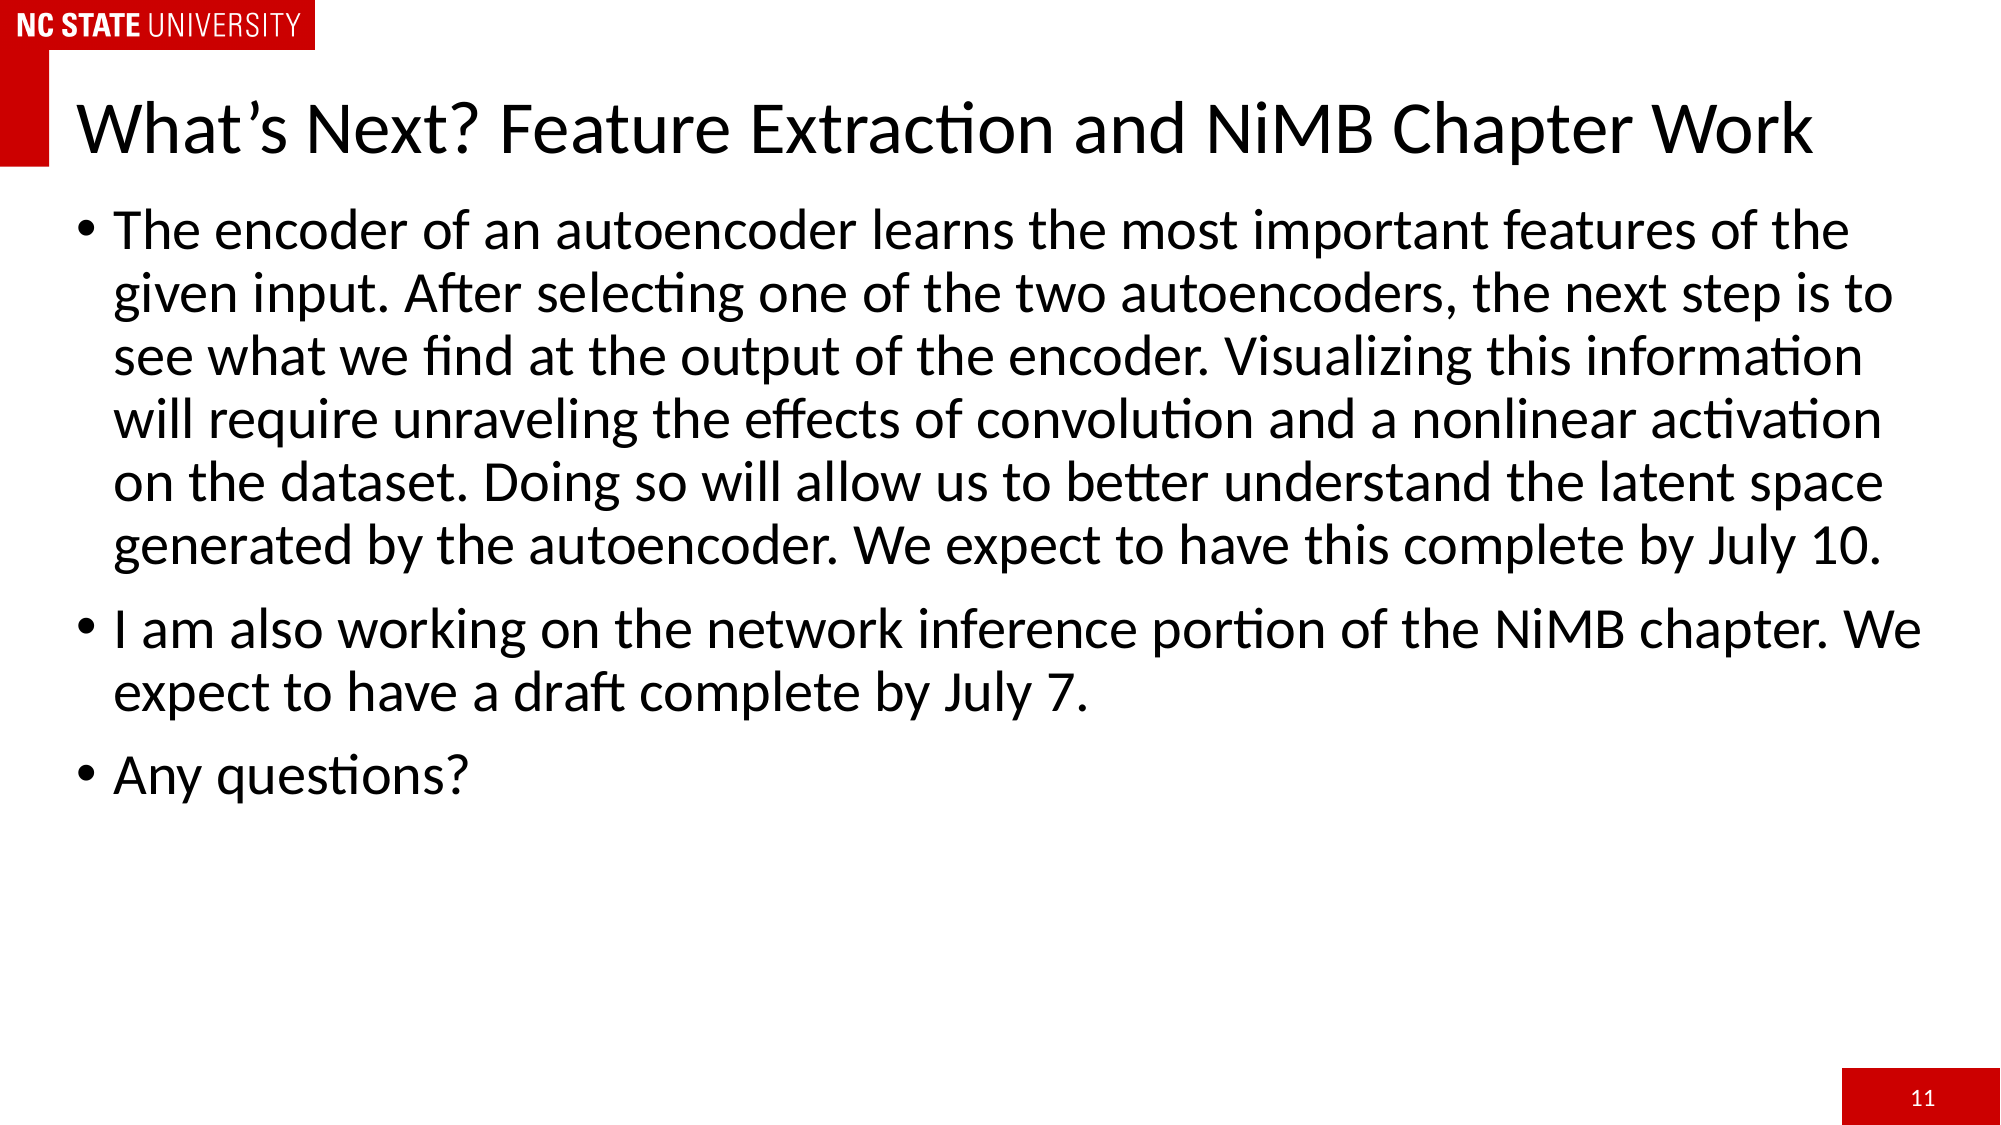

# What’s Next? Feature Extraction and NiMB Chapter Work
The encoder of an autoencoder learns the most important features of the given input. After selecting one of the two autoencoders, the next step is to see what we find at the output of the encoder. Visualizing this information will require unraveling the effects of convolution and a nonlinear activation on the dataset. Doing so will allow us to better understand the latent space generated by the autoencoder. We expect to have this complete by July 10.
I am also working on the network inference portion of the NiMB chapter. We expect to have a draft complete by July 7.
Any questions?
11